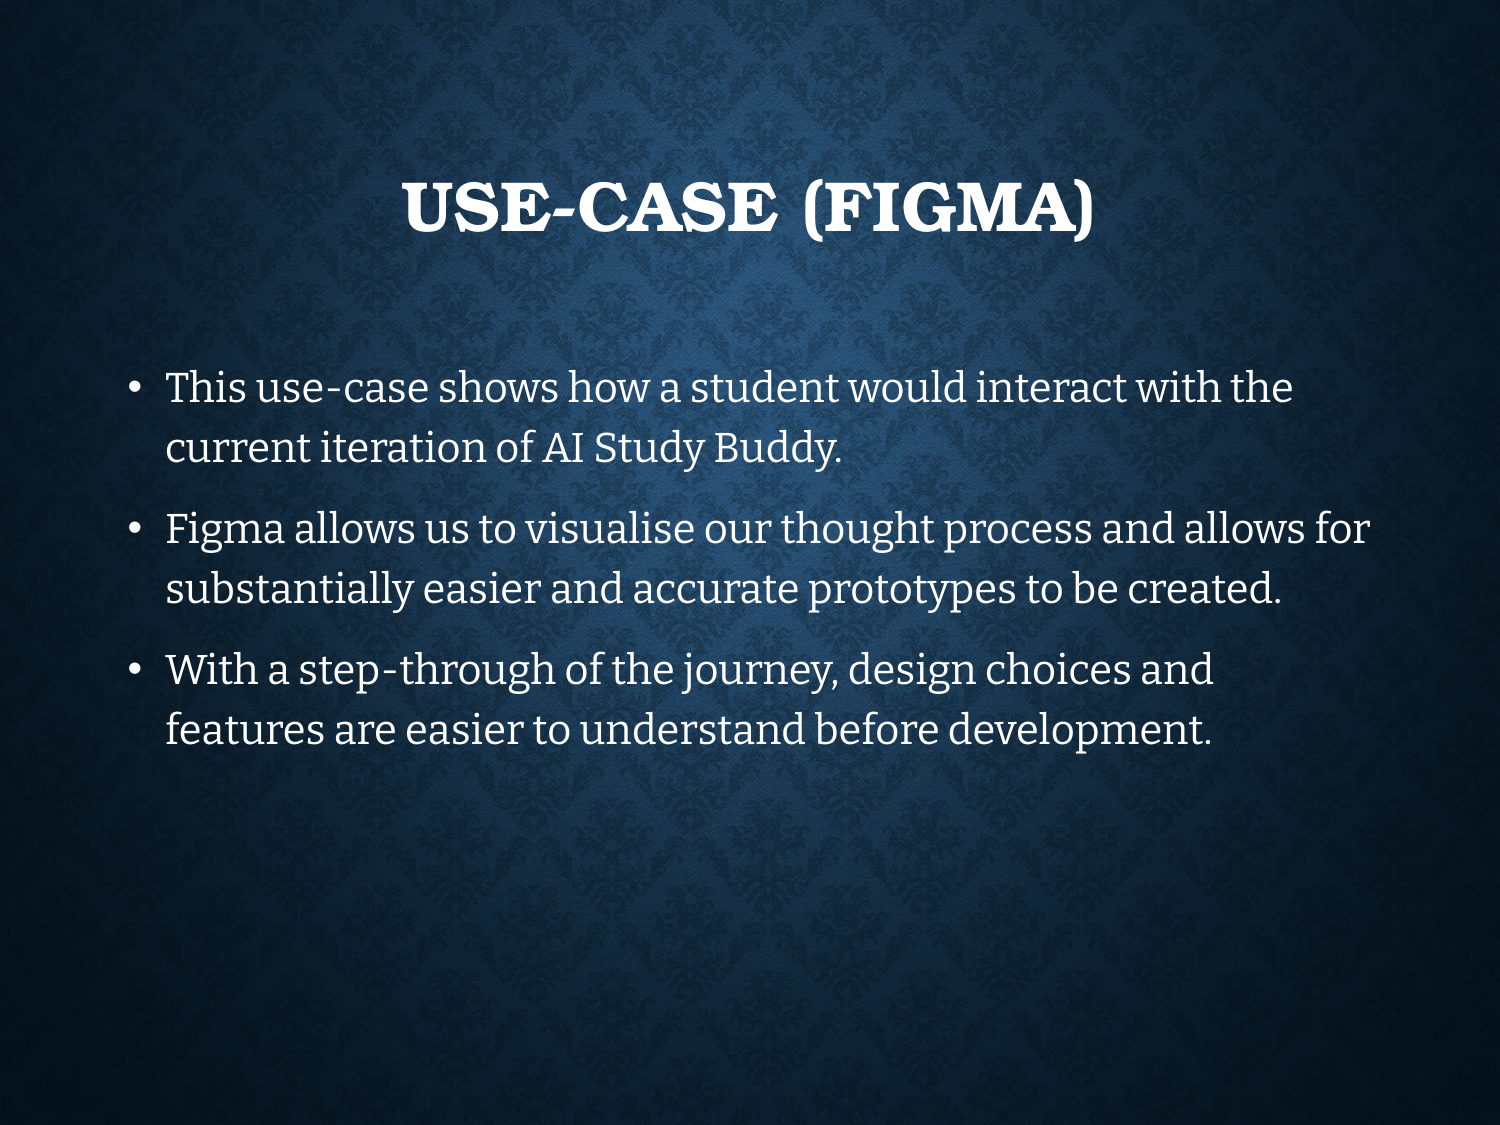

# Use-Case (Figma)
This use-case shows how a student would interact with the current iteration of AI Study Buddy.
Figma allows us to visualise our thought process and allows for substantially easier and accurate prototypes to be created.
With a step-through of the journey, design choices and features are easier to understand before development.